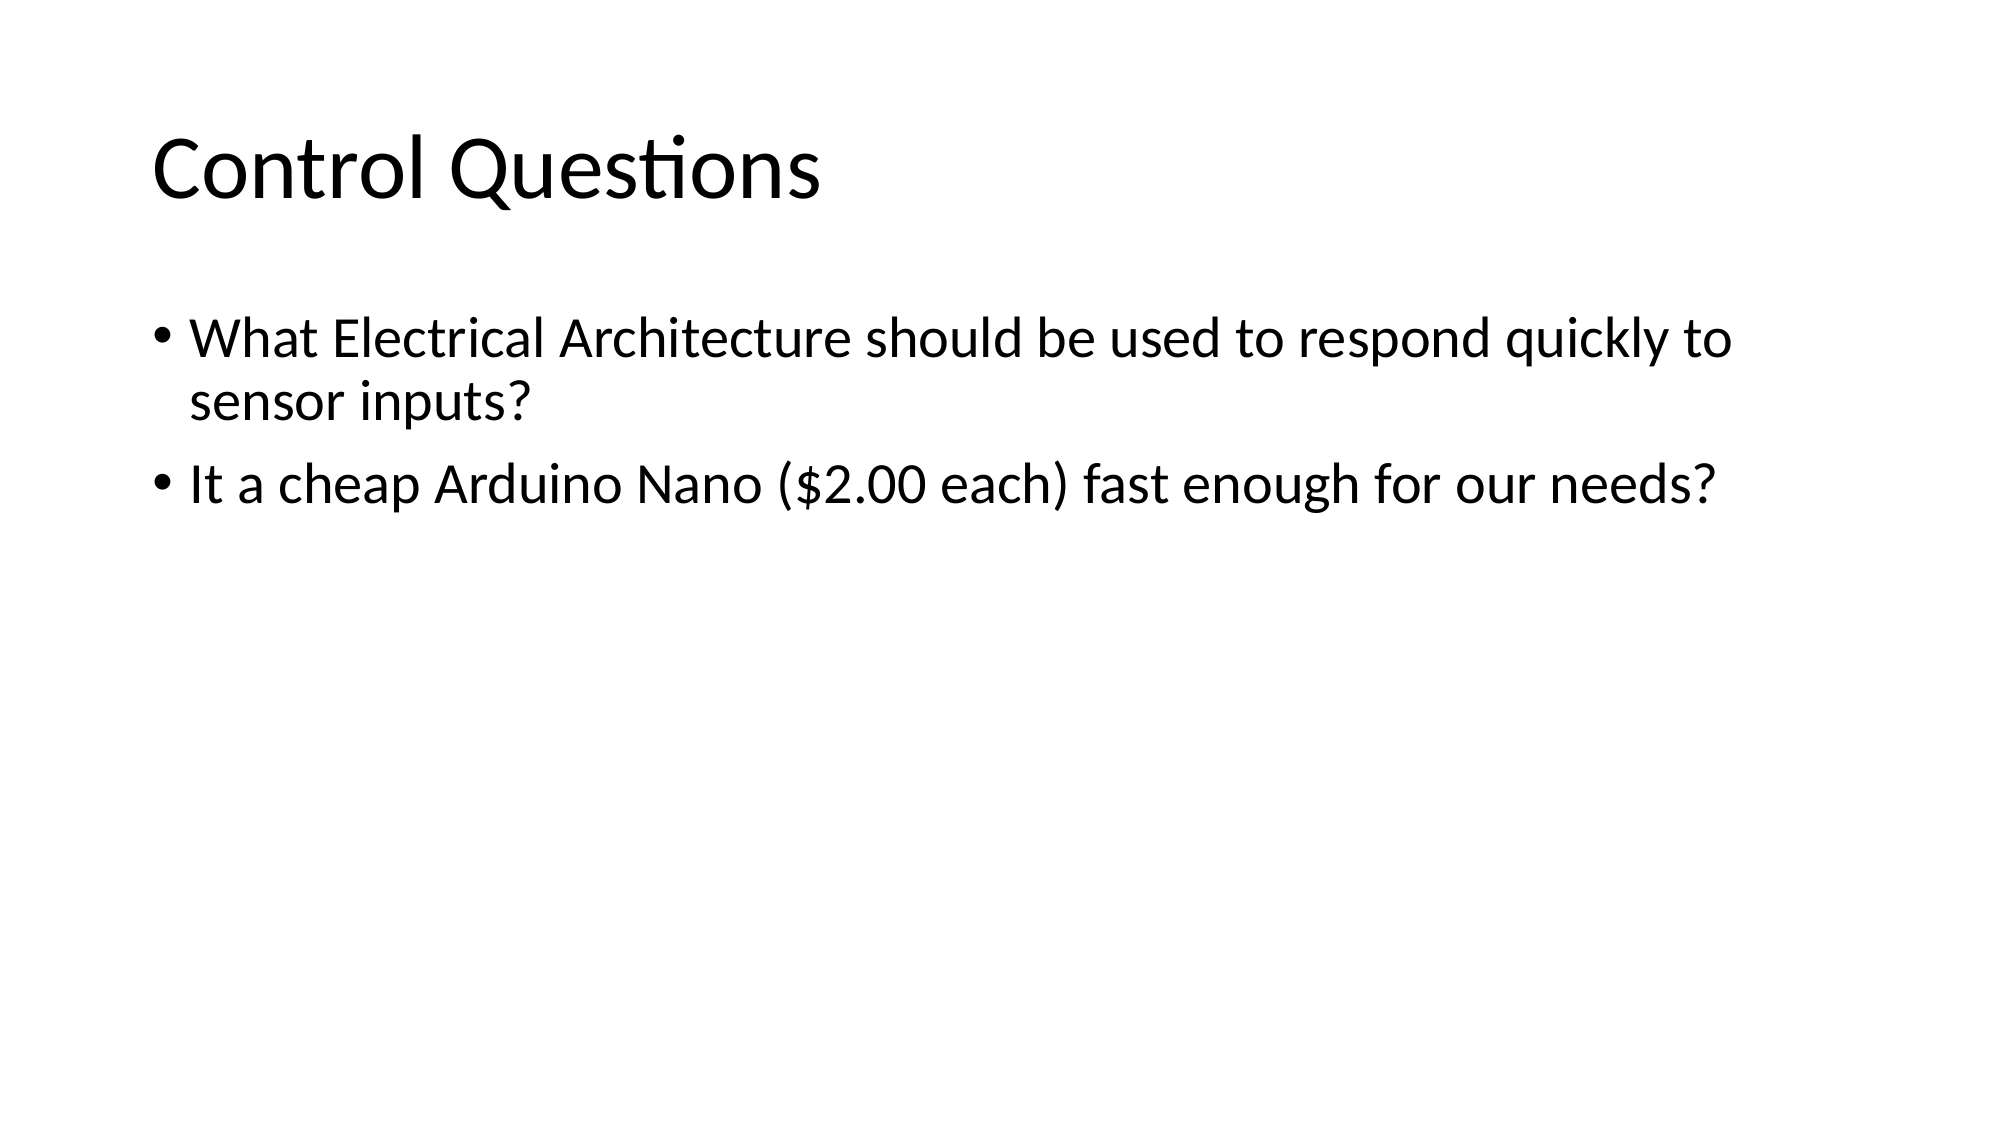

# Control Questions
What Electrical Architecture should be used to respond quickly to sensor inputs?
It a cheap Arduino Nano ($2.00 each) fast enough for our needs?